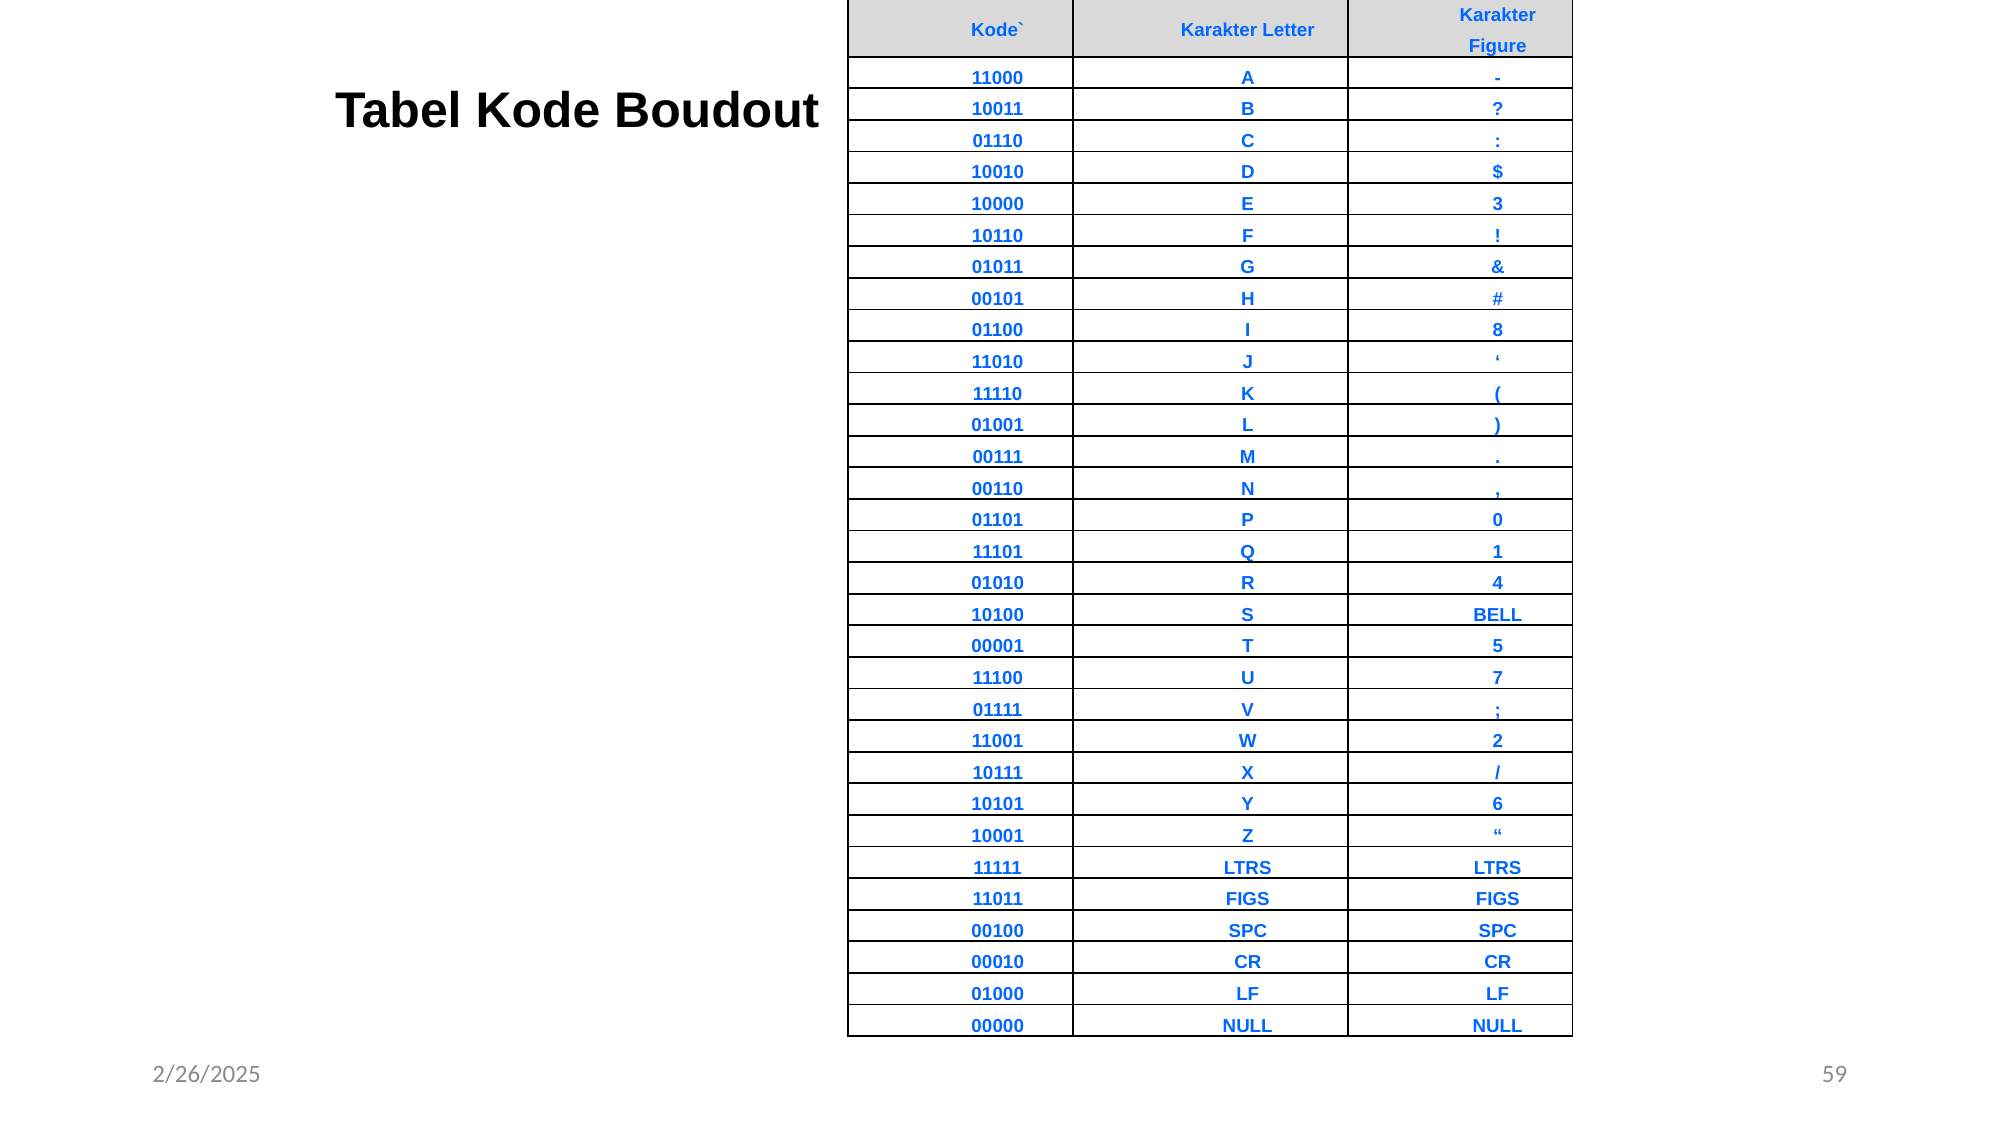

| Kode` | Karakter Letter | Karakter Figure |
| --- | --- | --- |
| 11000 | A | - |
| 10011 | B | ? |
| 01110 | C | : |
| 10010 | D | $ |
| 10000 | E | 3 |
| 10110 | F | ! |
| 01011 | G | & |
| 00101 | H | # |
| 01100 | I | 8 |
| 11010 | J | ‘ |
| 11110 | K | ( |
| 01001 | L | ) |
| 00111 | M | . |
| 00110 | N | , |
| 01101 | P | 0 |
| 11101 | Q | 1 |
| 01010 | R | 4 |
| 10100 | S | BELL |
| 00001 | T | 5 |
| 11100 | U | 7 |
| 01111 | V | ; |
| 11001 | W | 2 |
| 10111 | X | / |
| 10101 | Y | 6 |
| 10001 | Z | “ |
| 11111 | LTRS | LTRS |
| 11011 | FIGS | FIGS |
| 00100 | SPC | SPC |
| 00010 | CR | CR |
| 01000 | LF | LF |
| 00000 | NULL | NULL |
Tabel Kode Boudout
2/26/2025
59